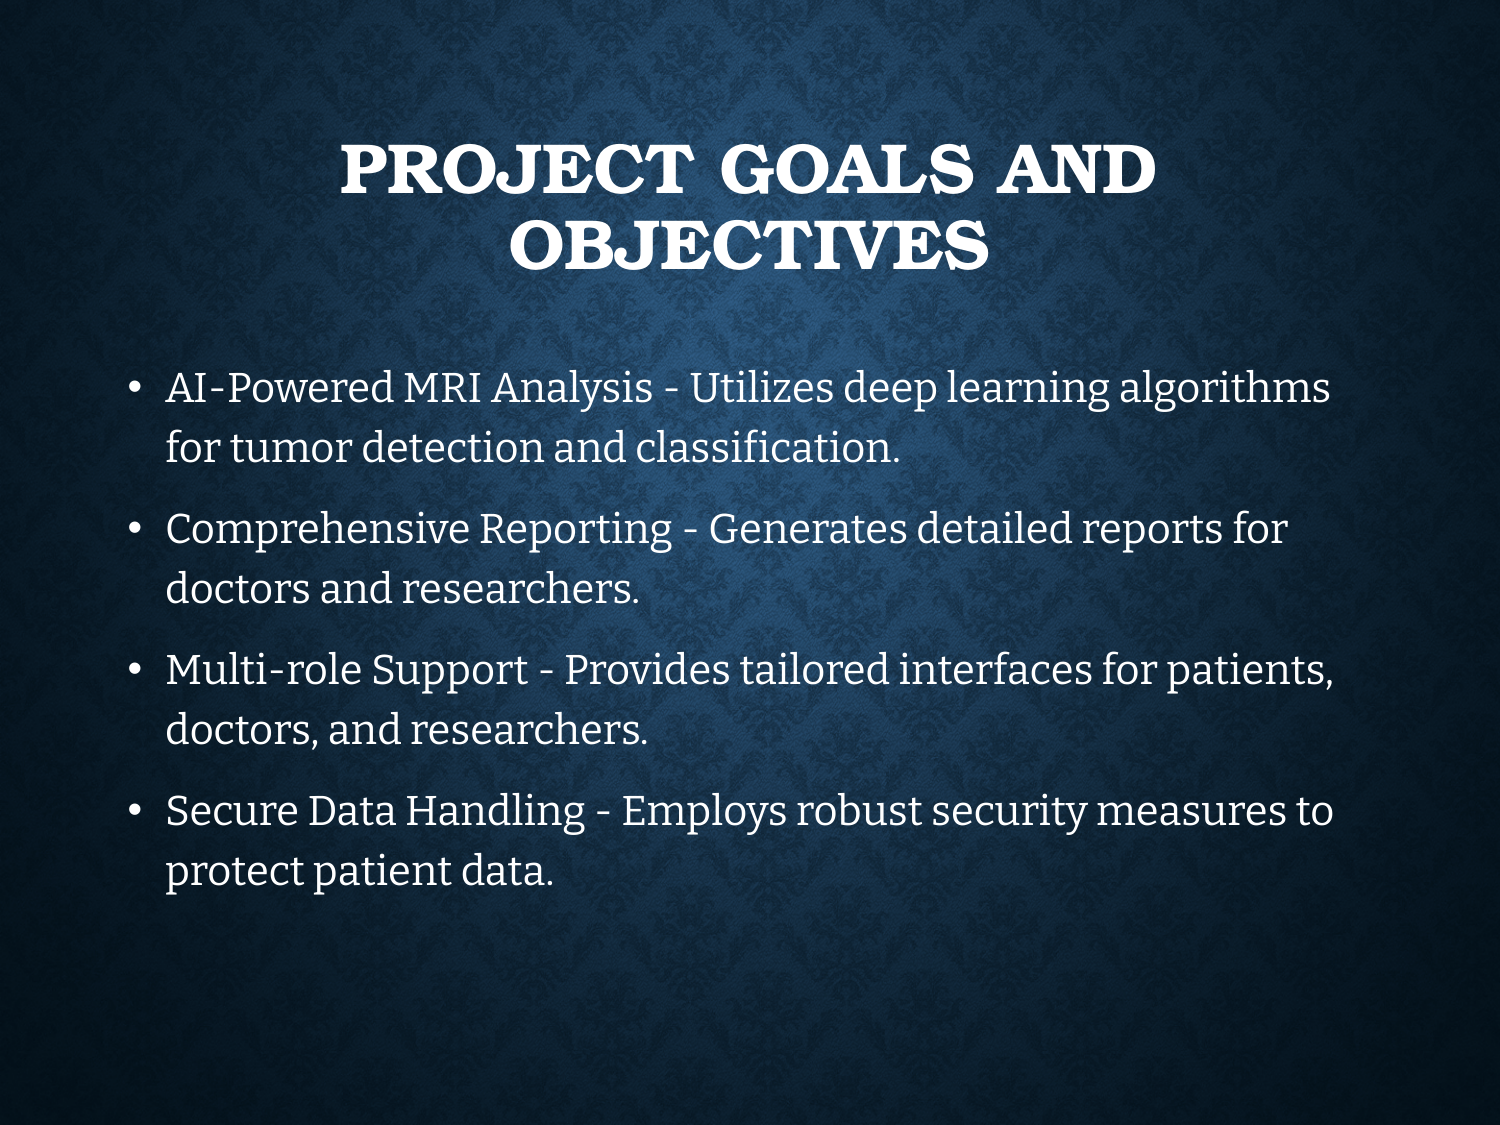

# Project Goals And Objectives
AI-Powered MRI Analysis - Utilizes deep learning algorithms for tumor detection and classification.
Comprehensive Reporting - Generates detailed reports for doctors and researchers.
Multi-role Support - Provides tailored interfaces for patients, doctors, and researchers.
Secure Data Handling - Employs robust security measures to protect patient data.